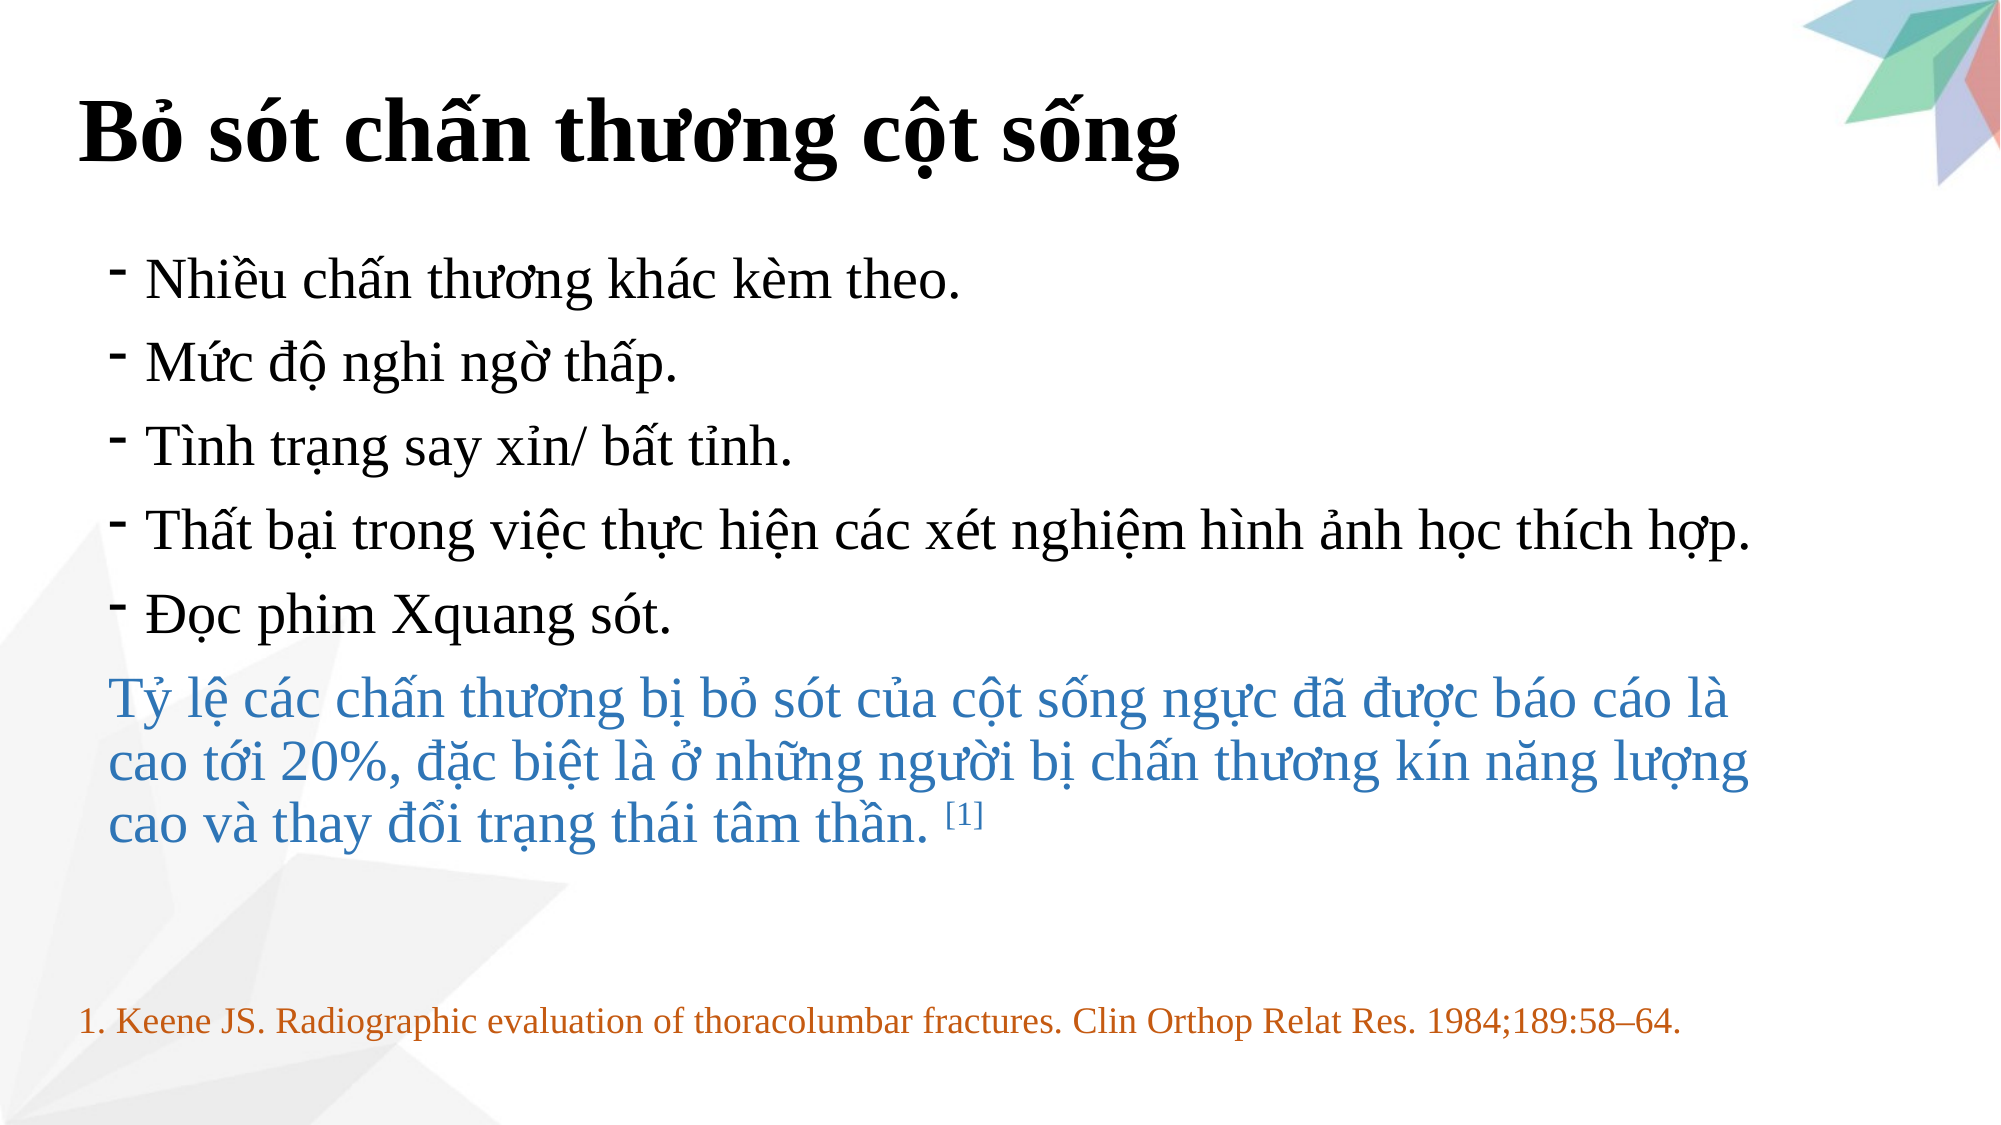

# Bỏ sót chấn thương cột sống
Nhiều chấn thương khác kèm theo.
Mức độ nghi ngờ thấp.
Tình trạng say xỉn/ bất tỉnh.
Thất bại trong việc thực hiện các xét nghiệm hình ảnh học thích hợp.
Đọc phim Xquang sót.
Tỷ lệ các chấn thương bị bỏ sót của cột sống ngực đã được báo cáo là cao tới 20%, đặc biệt là ở những người bị chấn thương kín năng lượng cao và thay đổi trạng thái tâm thần. [1]

1. Keene JS. Radiographic evaluation of thoracolumbar fractures. Clin Orthop Relat Res. 1984;189:58–64.